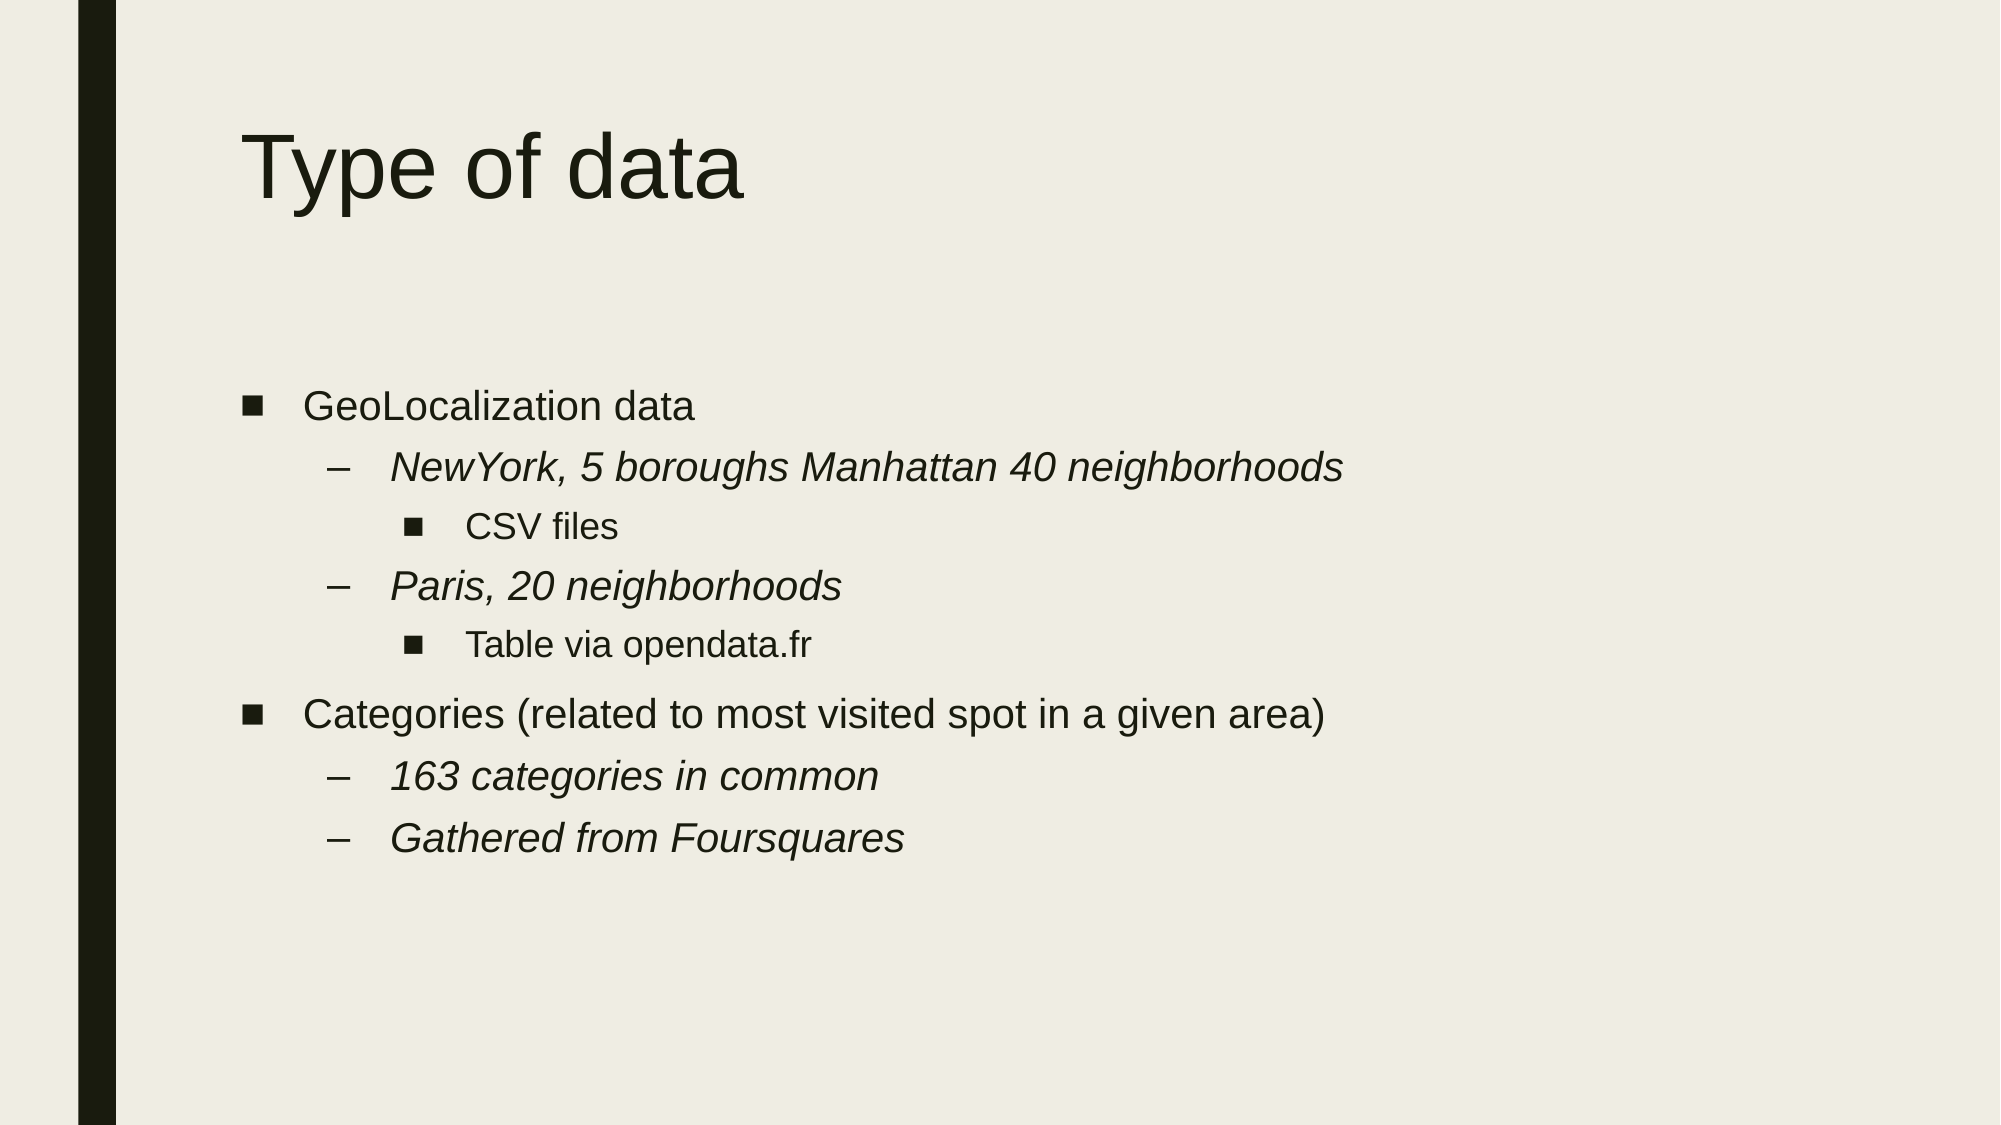

# Type of data
GeoLocalization data
NewYork, 5 boroughs Manhattan 40 neighborhoods
CSV files
Paris, 20 neighborhoods
Table via opendata.fr
Categories (related to most visited spot in a given area)
163 categories in common
Gathered from Foursquares